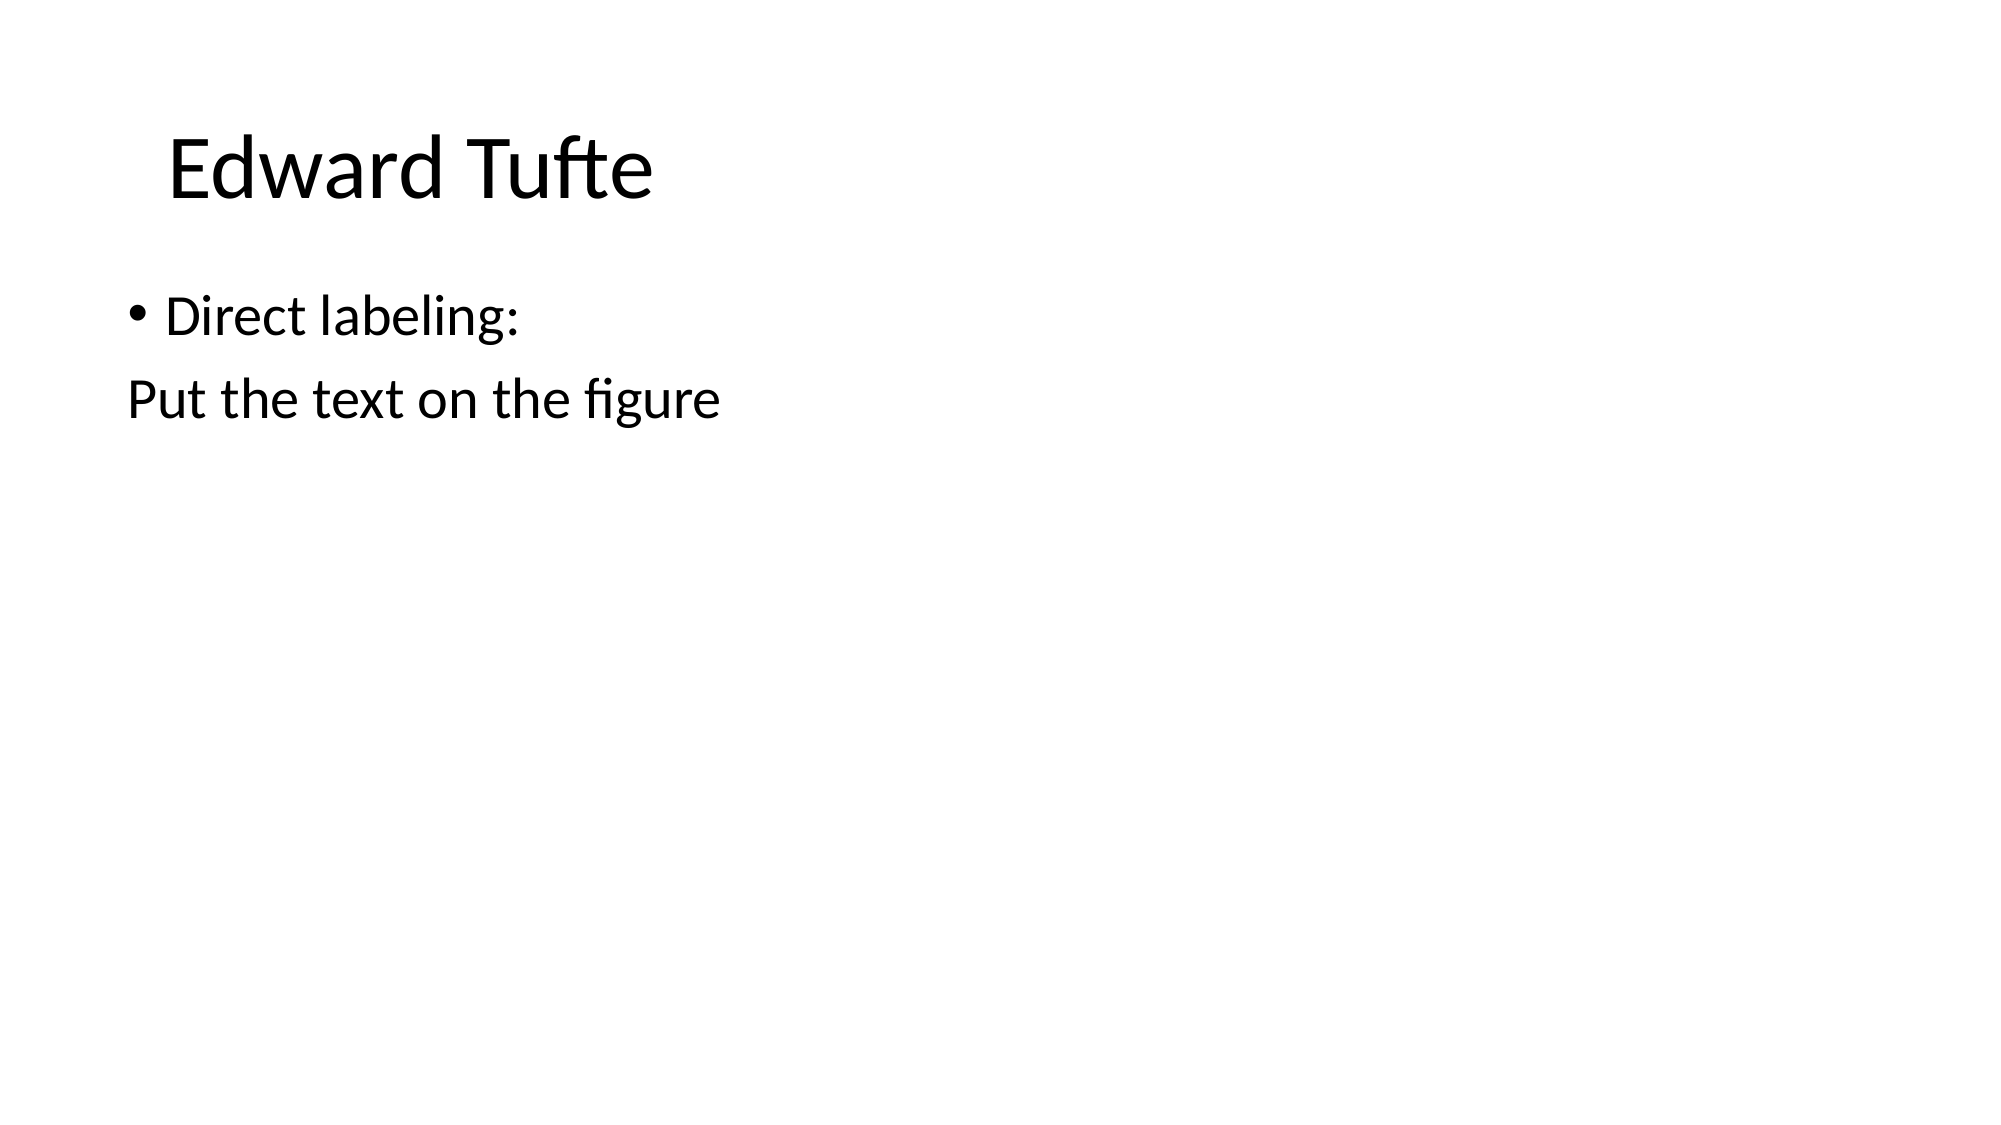

# Edward Tufte
Direct labeling:
Put the text on the figure